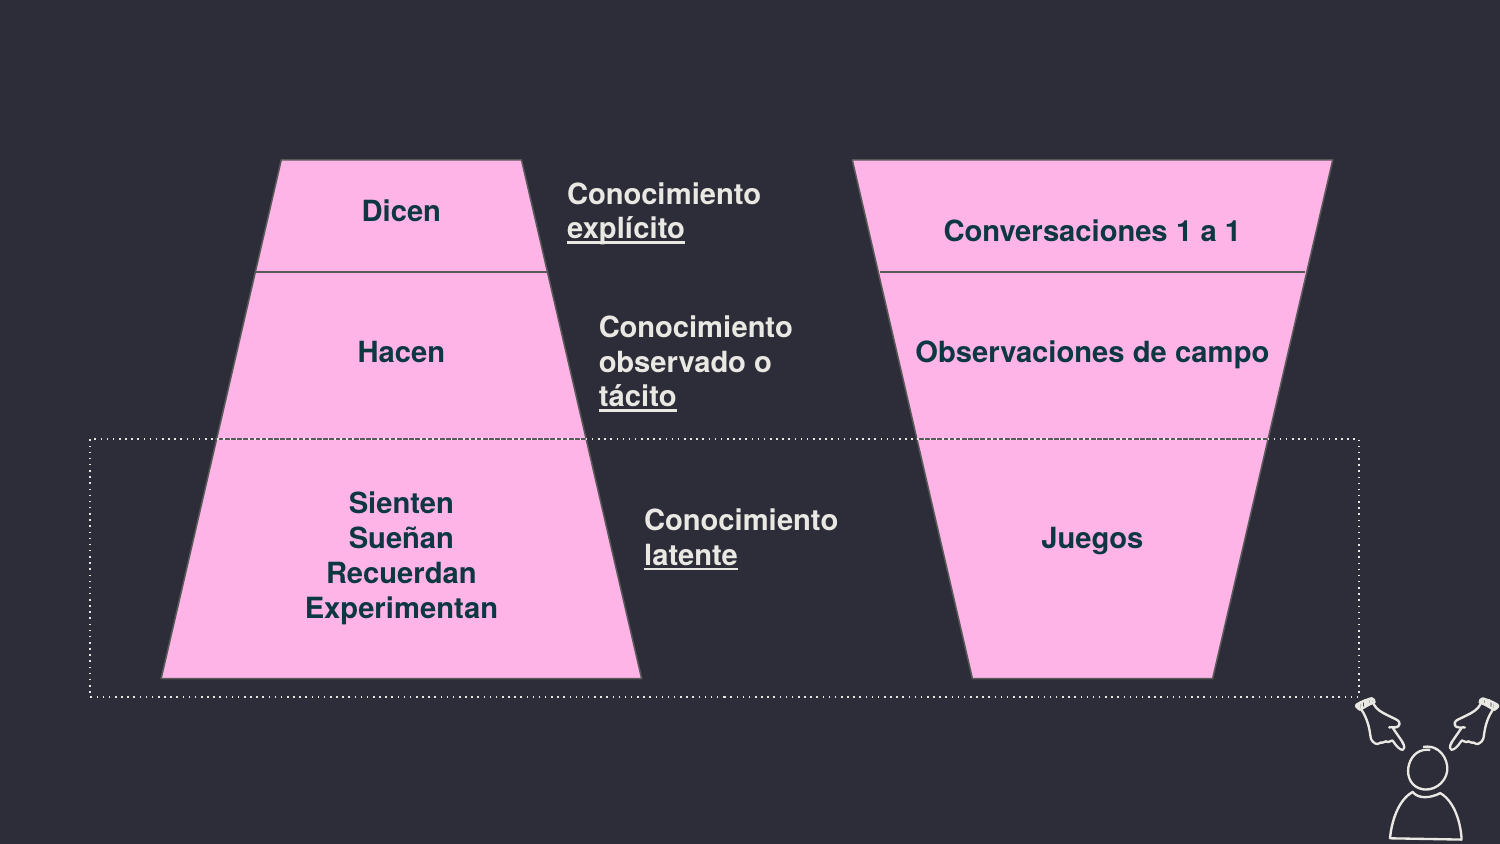

Conocimiento explícito

Dicen
Conversaciones 1 a 1
Conocimiento observado o tácito
Hacen
Observaciones de campo

Sienten
Sueñan
Recuerdan
Experimentan
Conocimiento latente
Juegos